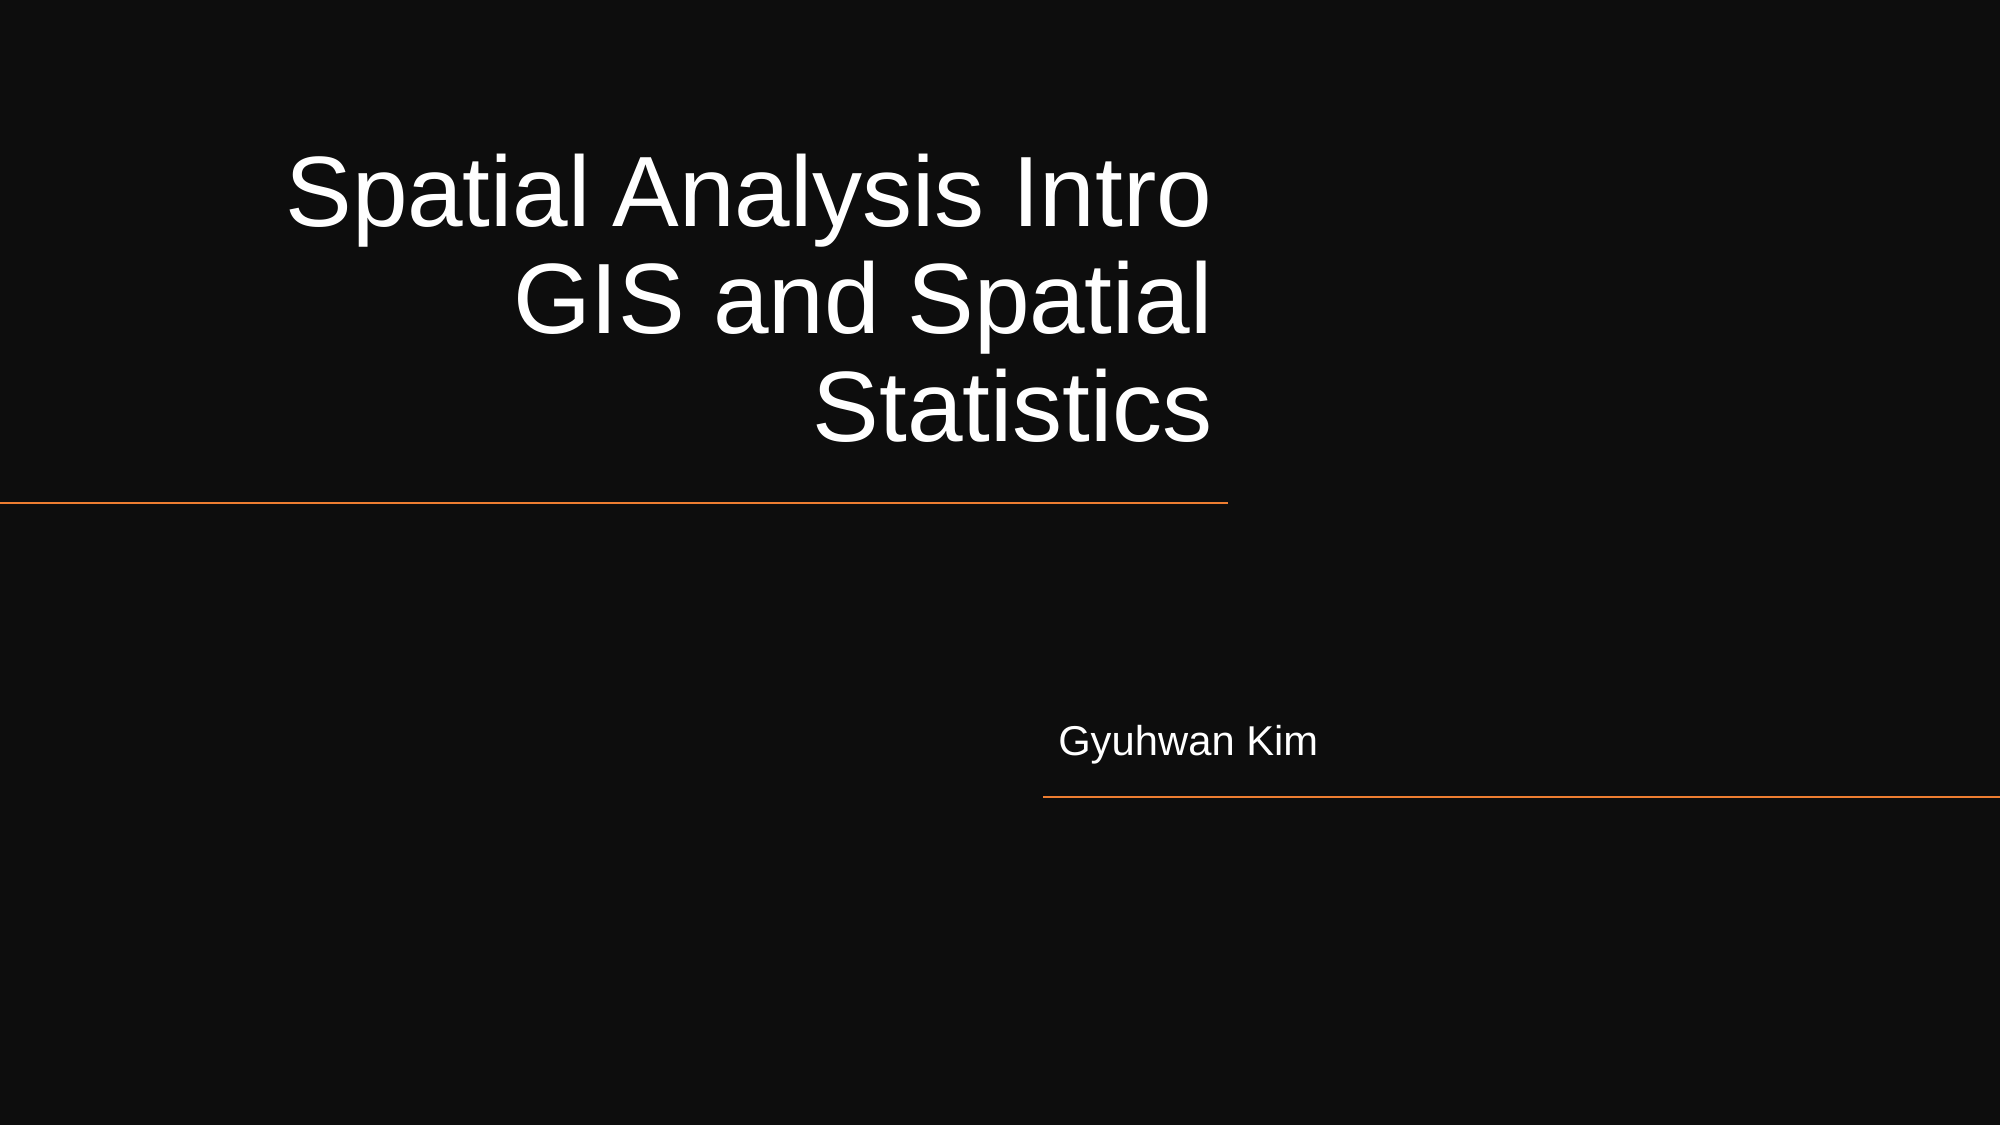

# Spatial Analysis Intro GIS and Spatial Statistics
Gyuhwan Kim